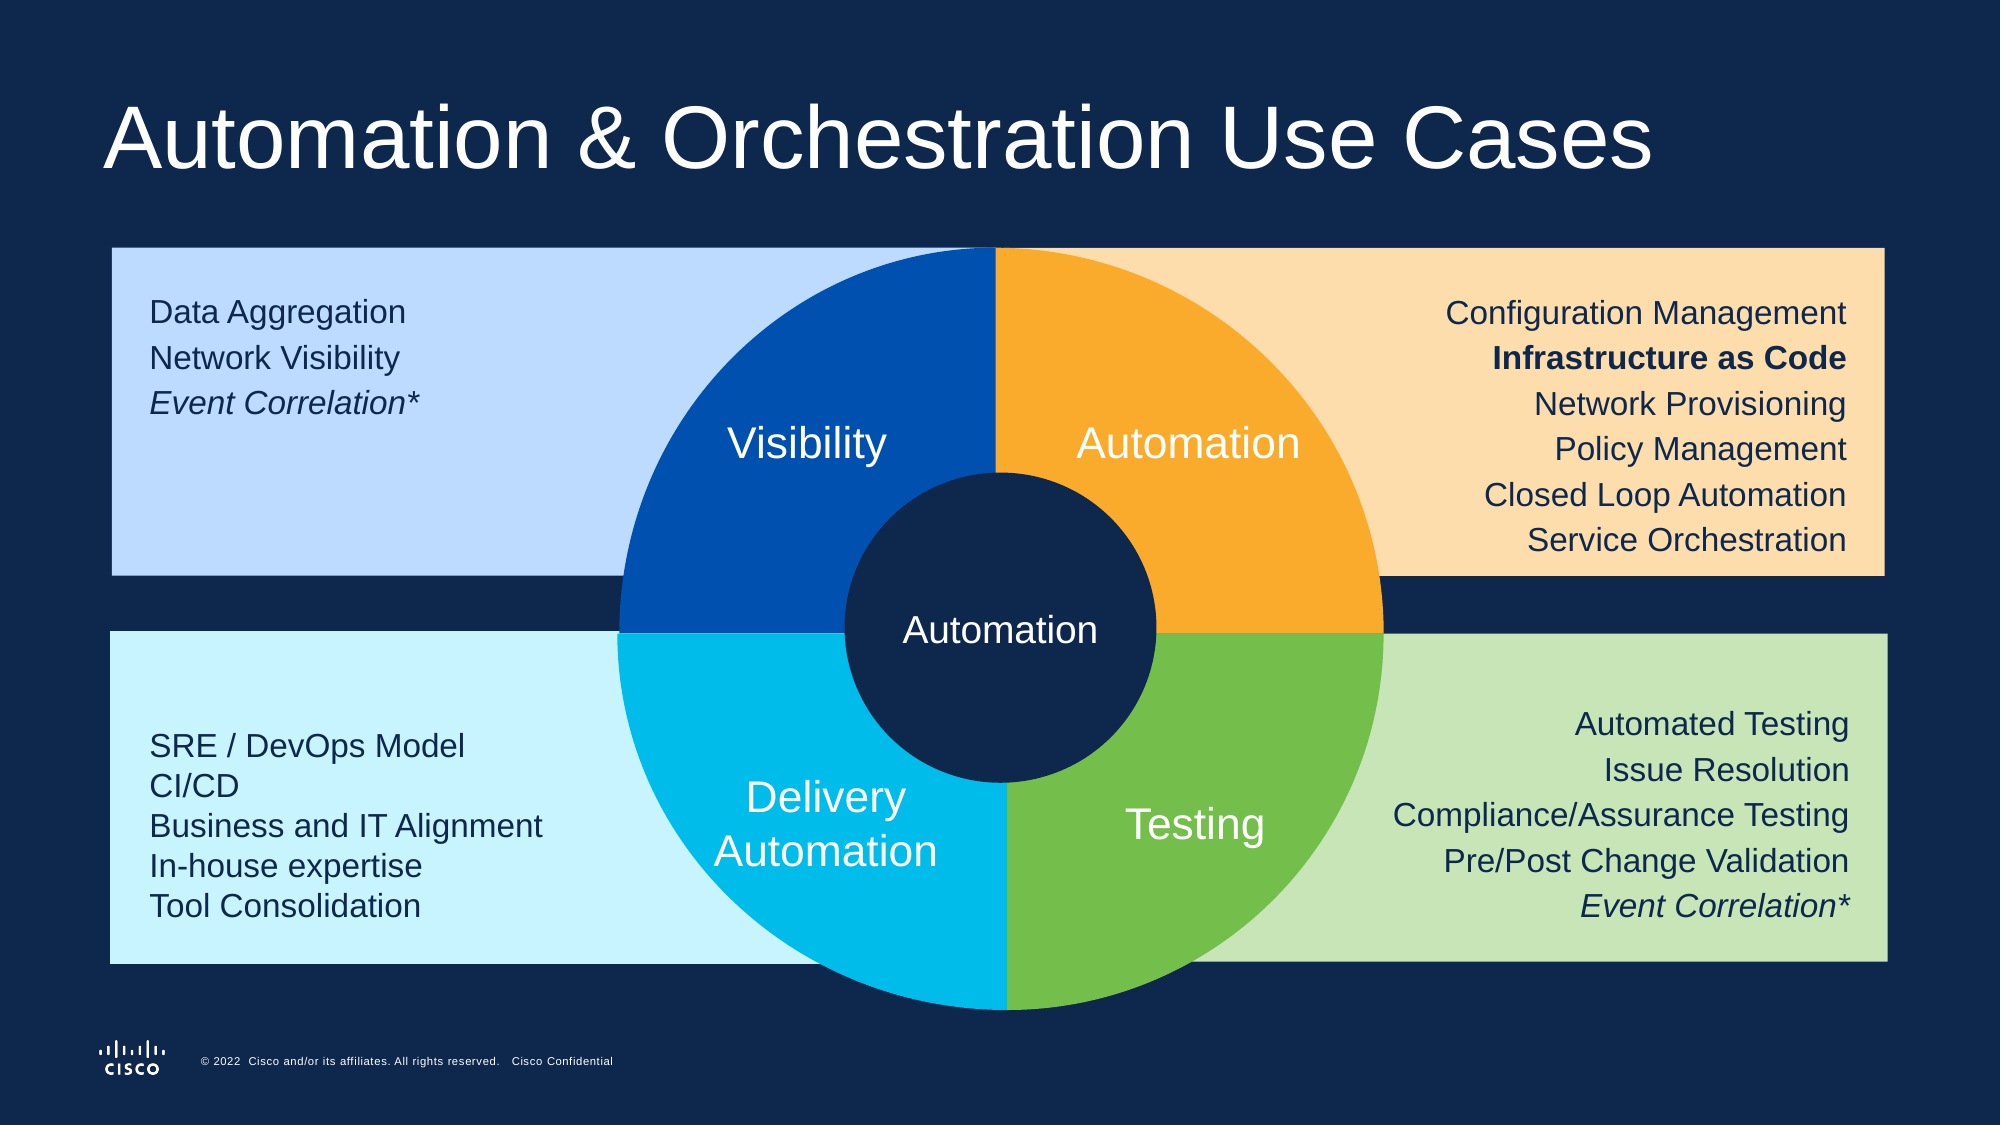

Automation & Orchestration Use Cases
Visibility
Data Aggregation
Network Visibility
Event Correlation*

Automation
Configuration Management
Infrastructure as Code
Network Provisioning
Policy Management
Closed Loop Automation
Service Orchestration
Automation
Delivery
Automation
Testing
SRE / DevOps Model
CI/CD
Business and IT Alignment
In-house expertise
Tool Consolidation
Automated Testing
Issue Resolution
Compliance/Assurance Testing
Pre/Post Change Validation
Event Correlation*